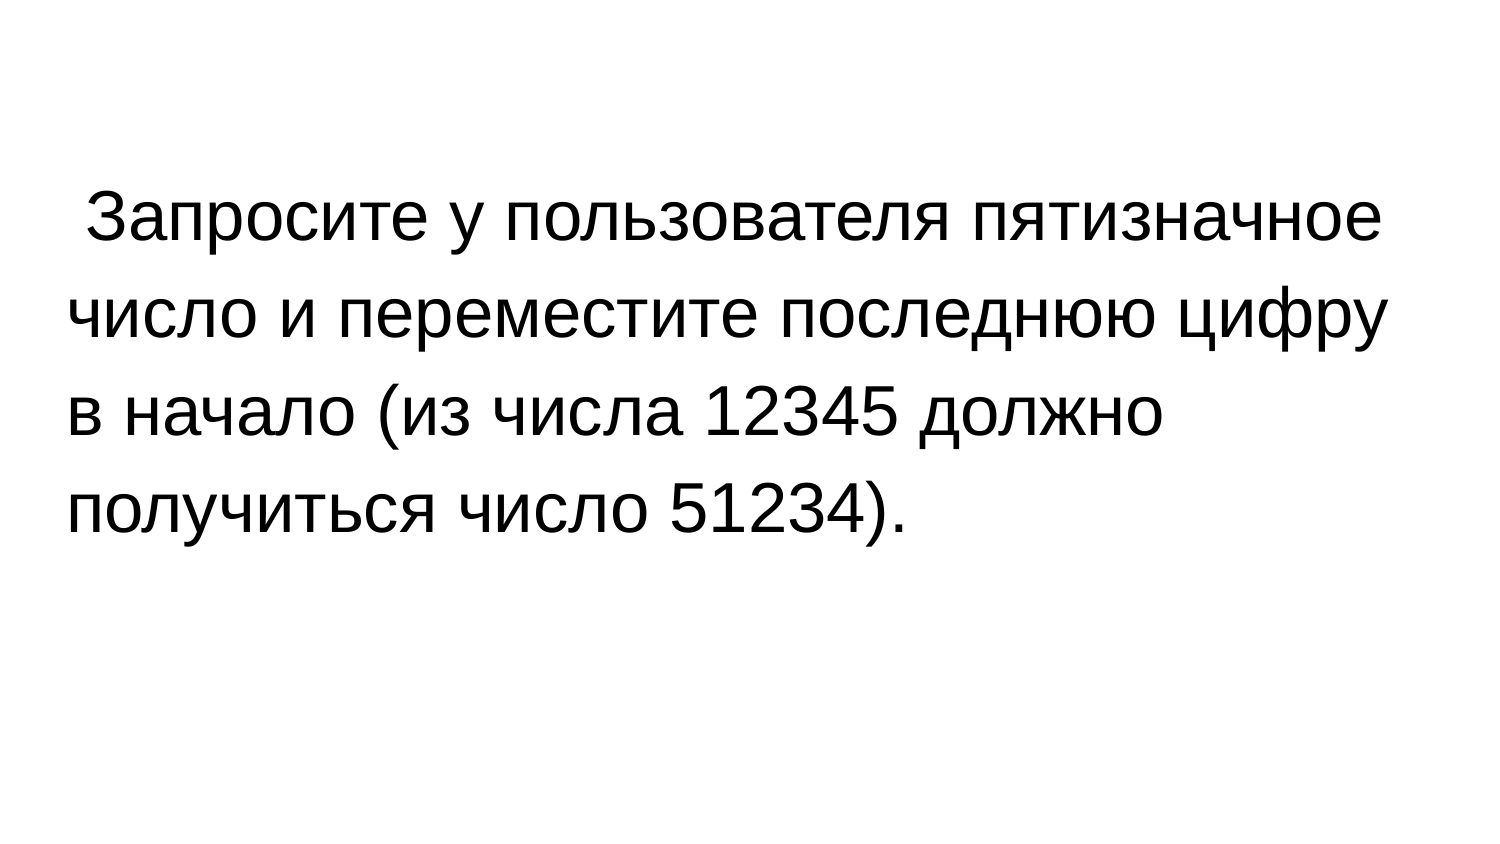

Запросите у пользователя пятизначное число и переместите последнюю цифру в начало (из числа 12345 должно получиться число 51234).